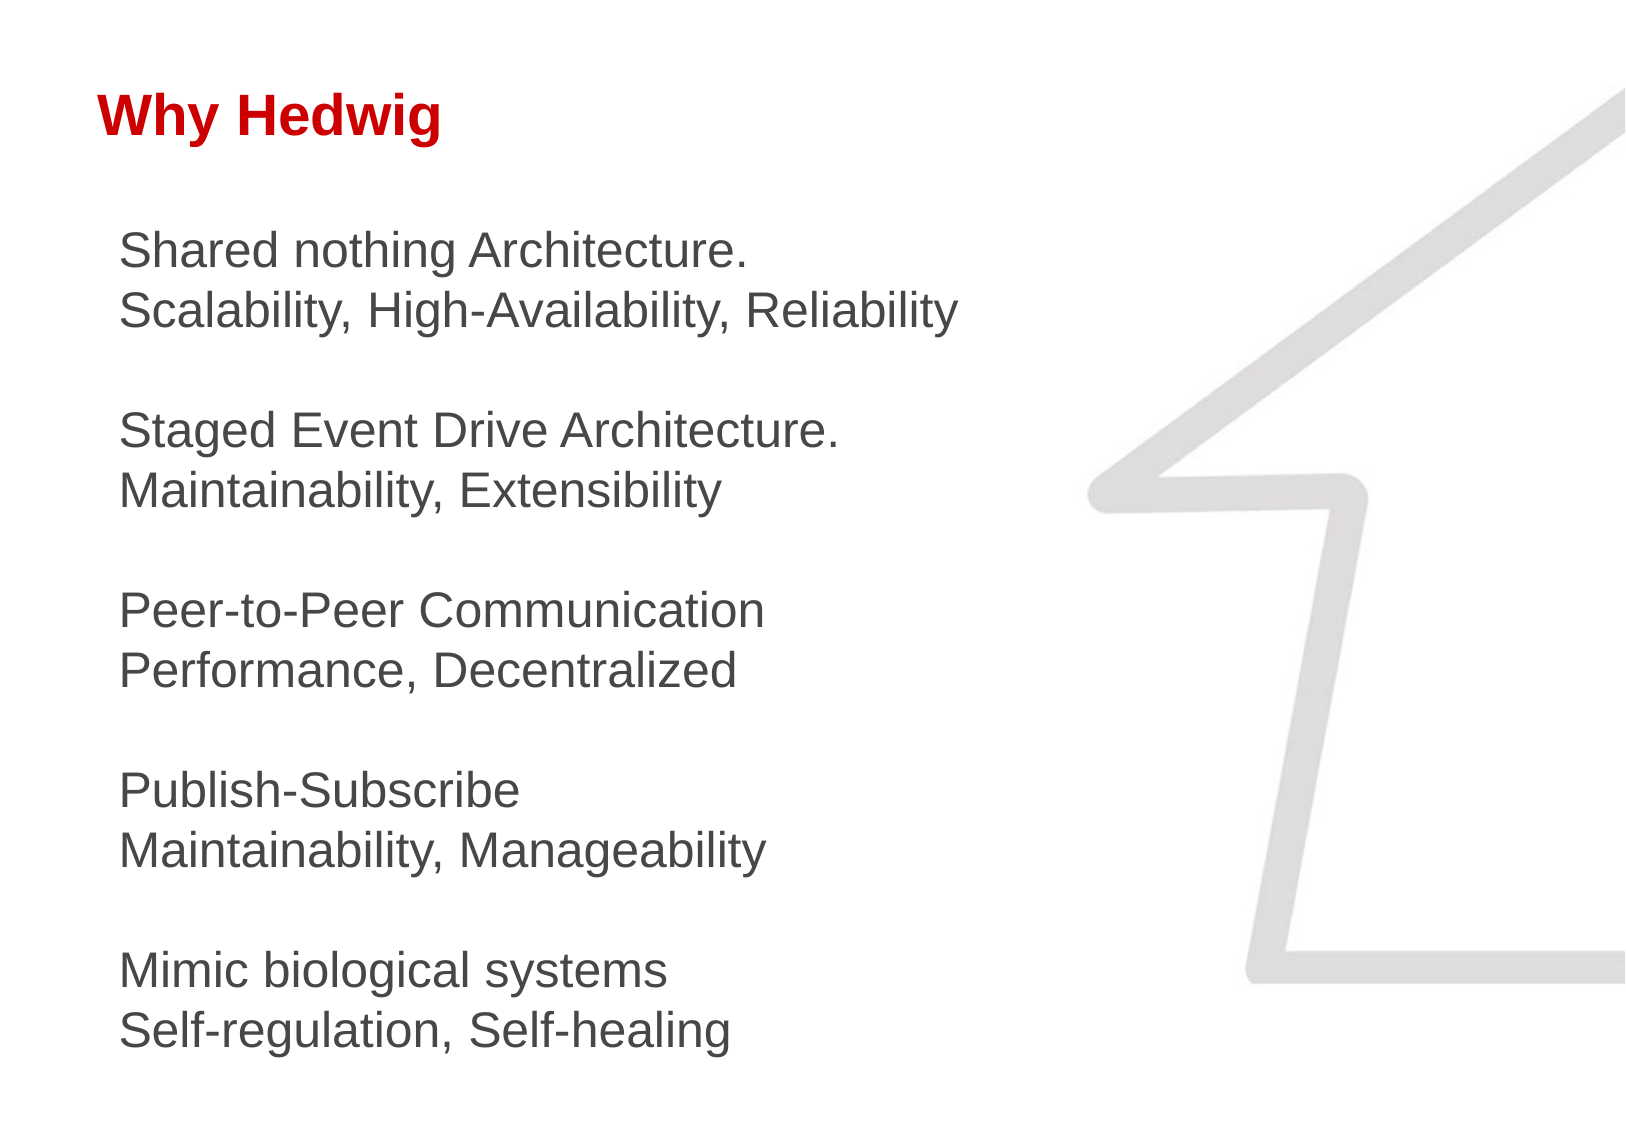

Why Hedwig
Shared nothing Architecture.
Scalability, High-Availability, Reliability

Staged Event Drive Architecture.
Maintainability, Extensibility

Peer-to-Peer Communication
Performance, Decentralized

Publish-Subscribe
Maintainability, Manageability

Mimic biological systems
Self-regulation, Self-healing